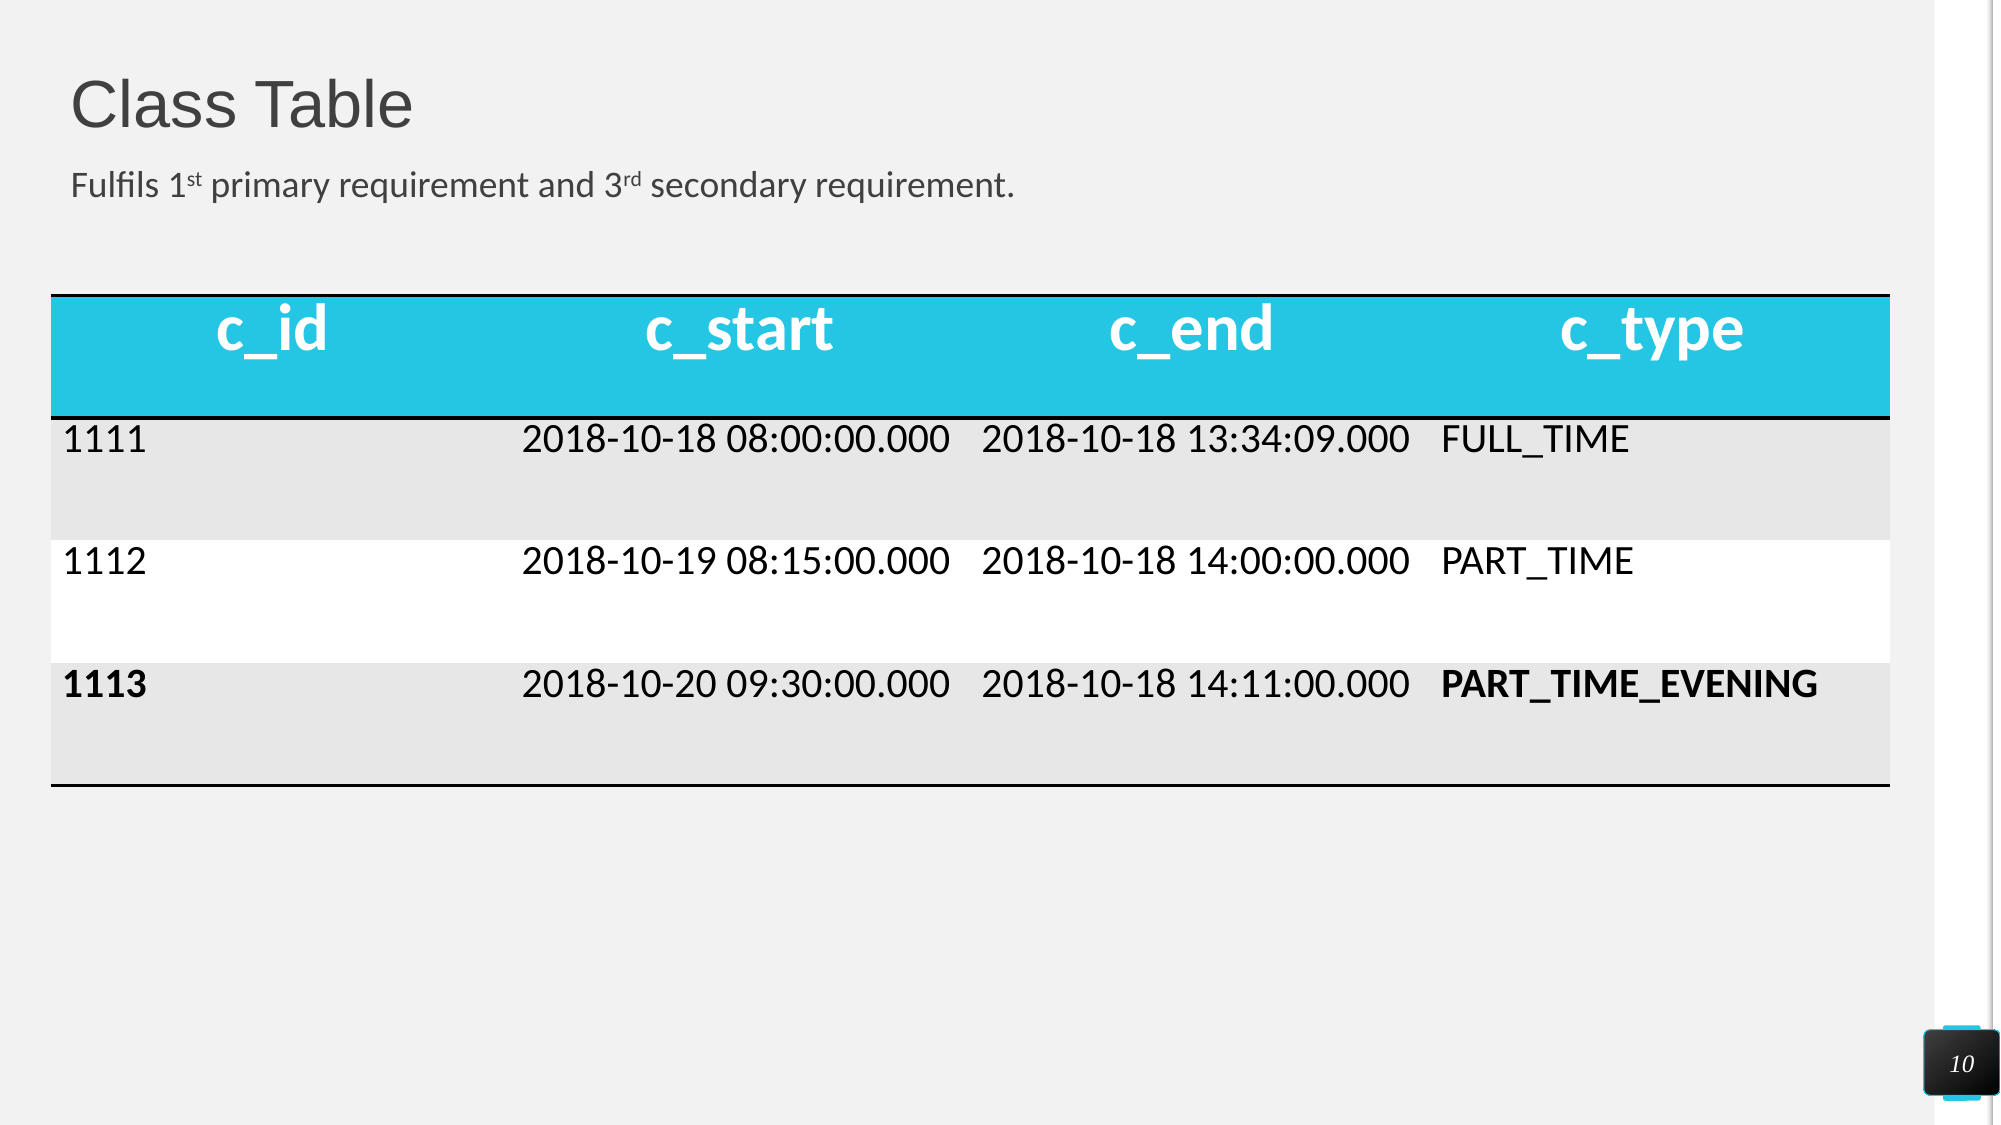

# Class Table
Fulfils 1st primary requirement and 3rd secondary requirement.
| c\_id | c\_start | c\_end | c\_type |
| --- | --- | --- | --- |
| 1111 | 2018-10-18 08:00:00.000 | 2018-10-18 13:34:09.000 | FULL\_TIME |
| 1112 | 2018-10-19 08:15:00.000 | 2018-10-18 14:00:00.000 | PART\_TIME |
| 1113 | 2018-10-20 09:30:00.000 | 2018-10-18 14:11:00.000 | PART\_TIME\_EVENING |
10